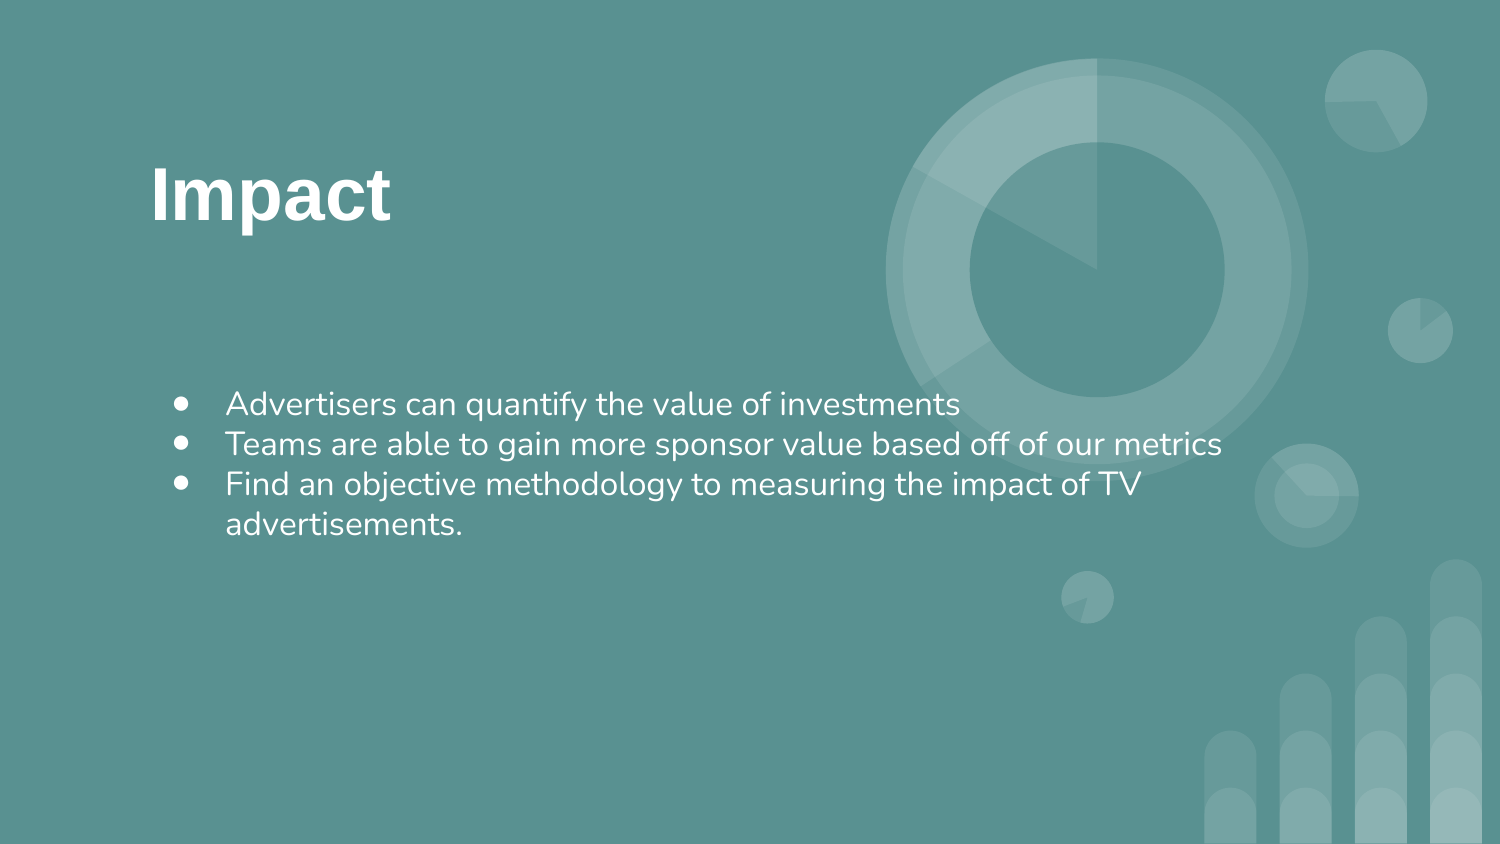

# Impact
Advertisers can quantify the value of investments
Teams are able to gain more sponsor value based off of our metrics
Find an objective methodology to measuring the impact of TV advertisements.